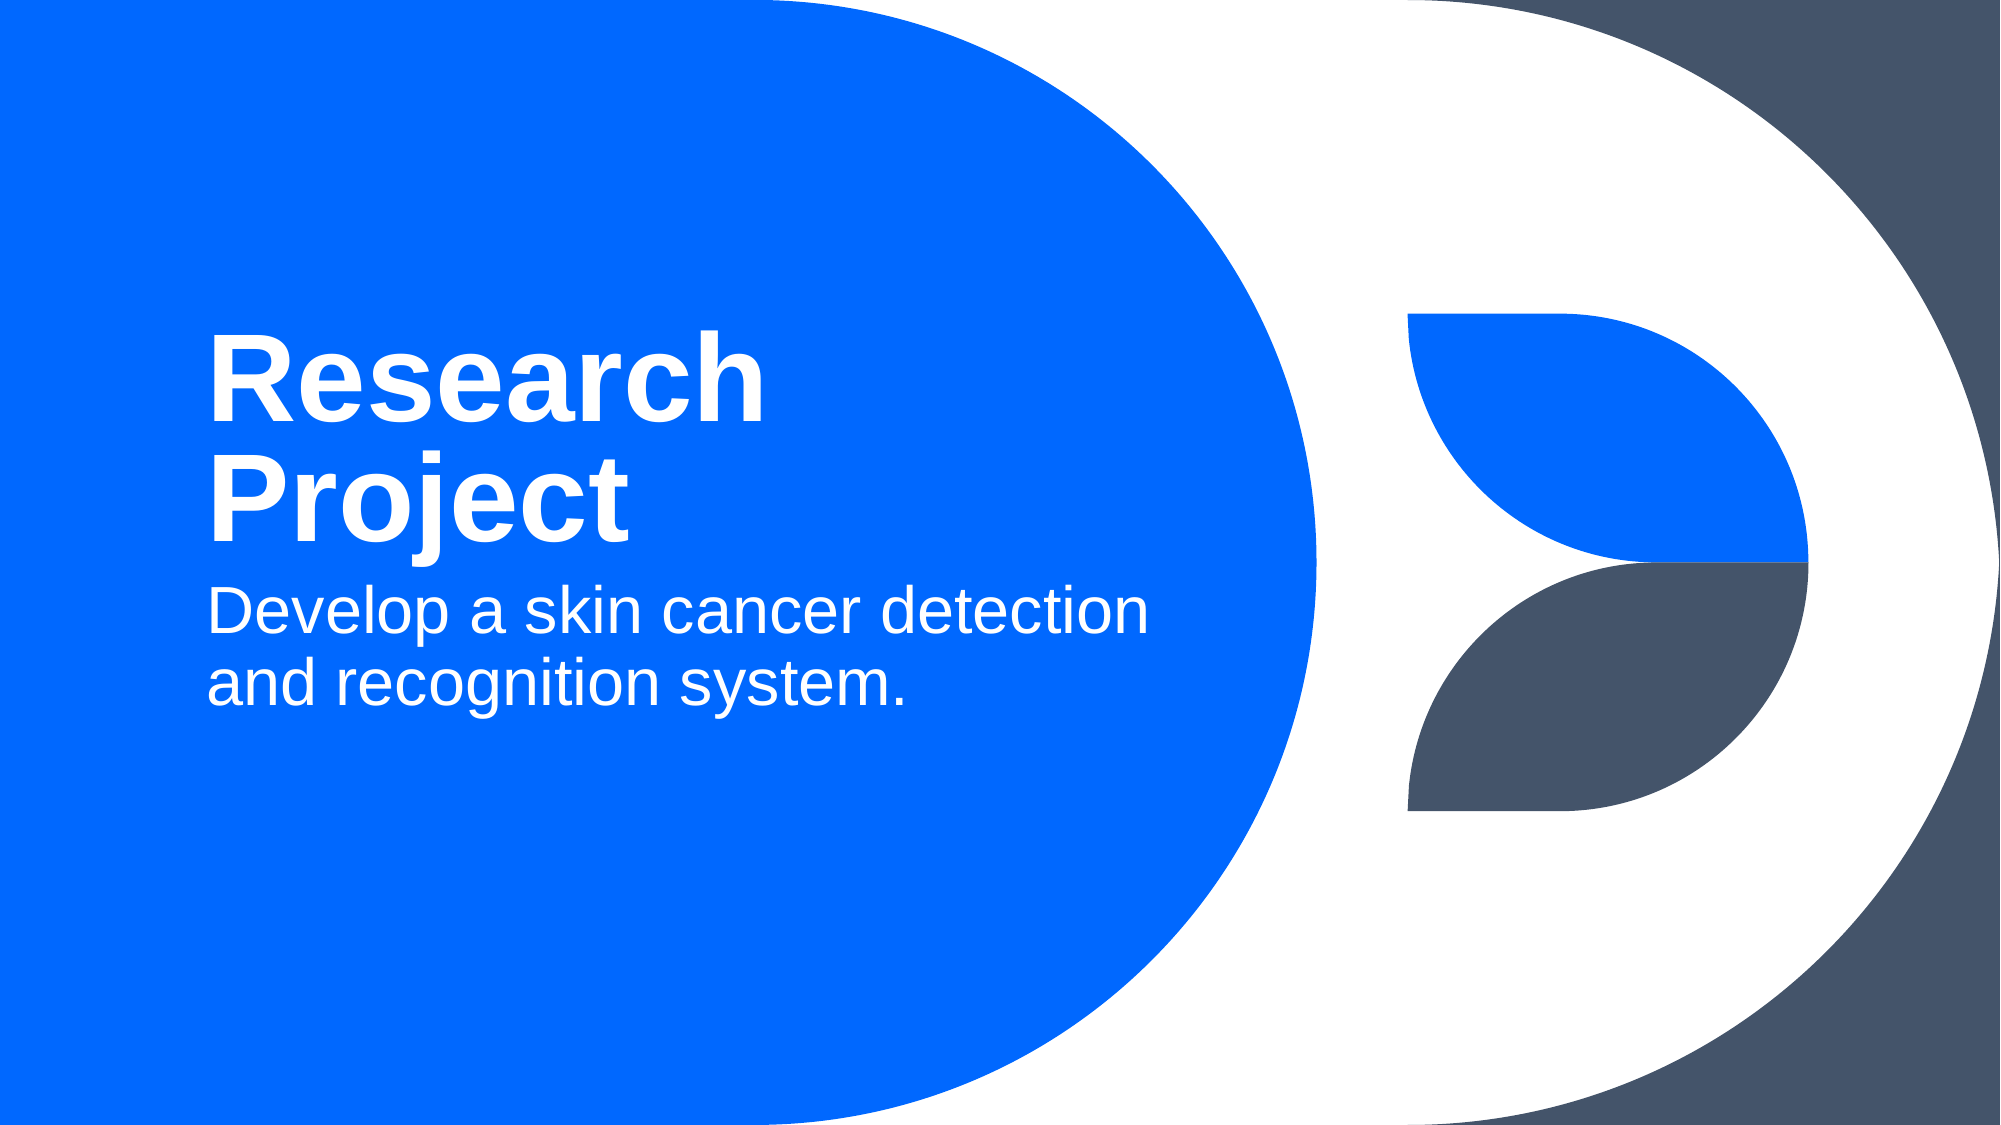

# Research Project
Develop a skin cancer detection and recognition system.